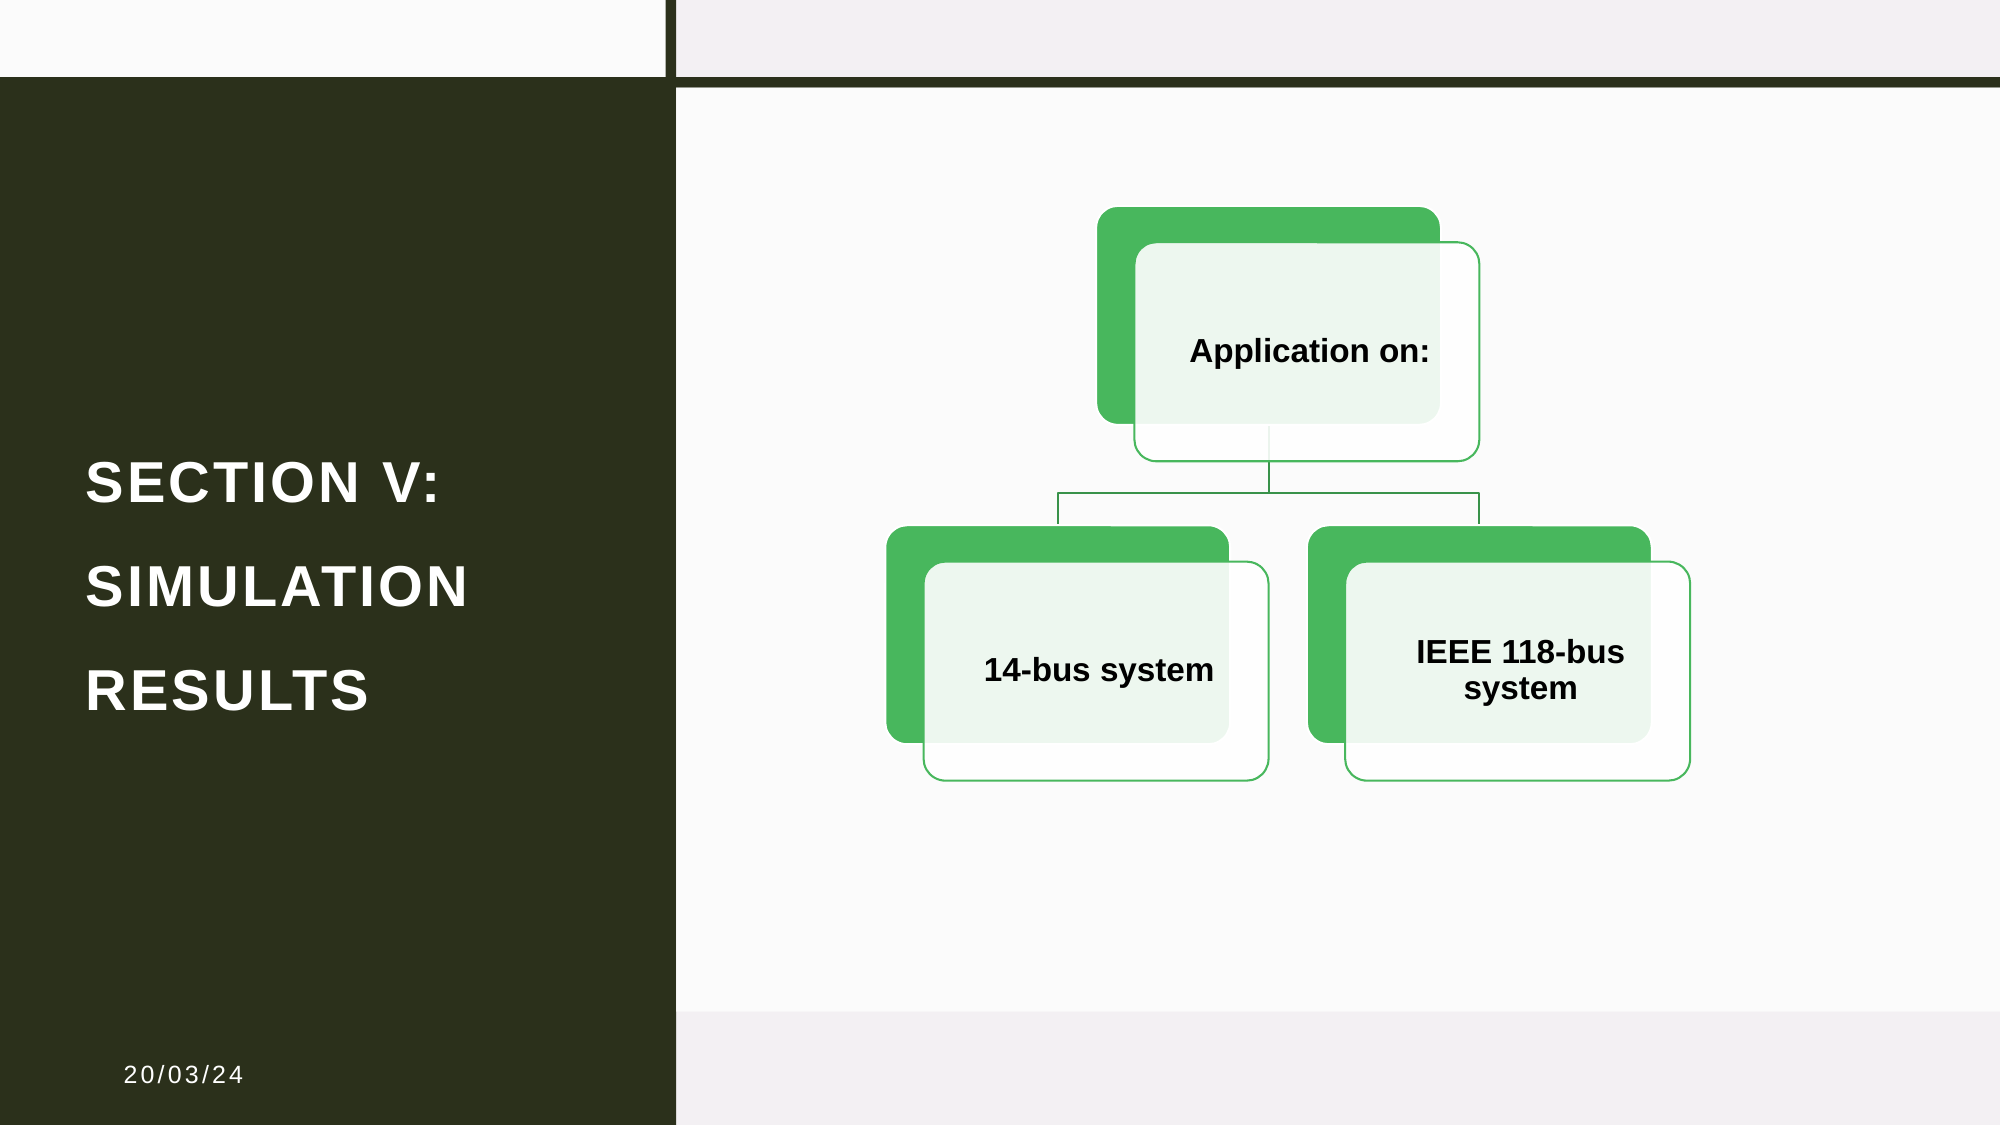

Application on:
14-bus system
IEEE 118-bus system
# SECTION V: SIMULATION RESULTS

20/03/24
ABHILASH KASHYAP BALASUBRAMANYAM
13